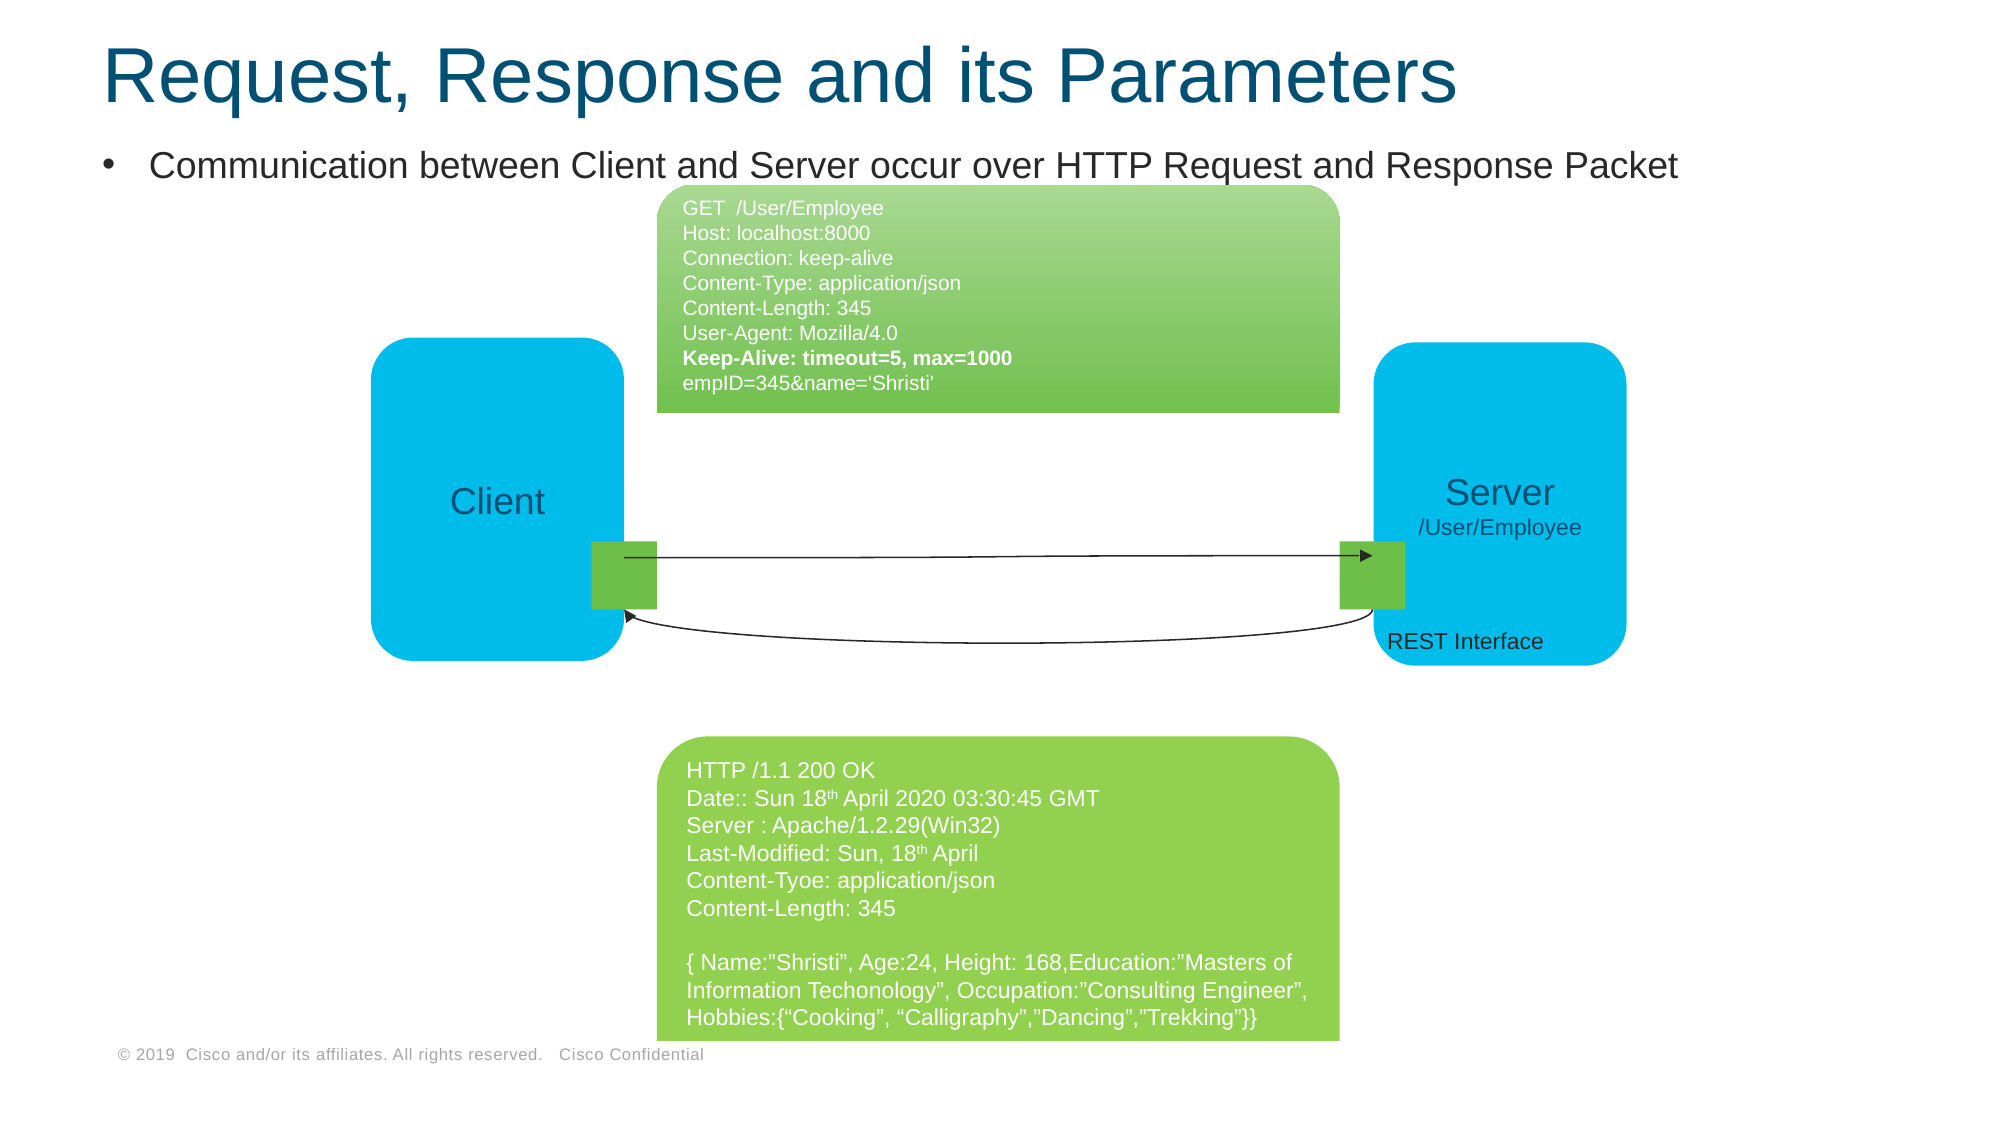

# Request, Response and its Parameters
Communication between Client and Server occur over HTTP Request and Response Packet
GET  /User/Employee
Host: localhost:8000
Connection: keep-alive
Content-Type: application/json
Content-Length: 345
User-Agent: Mozilla/4.0
Keep-Alive: timeout=5, max=1000
empID=345&name=‘Shristi’
Client
Server
/User/Employee

REST Interface

HTTP /1.1 200 OK
Date:: Sun 18th April 2020 03:30:45 GMT
Server : Apache/1.2.29(Win32)
Last-Modified: Sun, 18th April
Content-Tyoe: application/json
Content-Length: 345

{ Name:”Shristi”, Age:24, Height: 168,Education:”Masters of Information Techonology”, Occupation:”Consulting Engineer”, Hobbies:{“Cooking”, “Calligraphy”,”Dancing”,”Trekking”}}